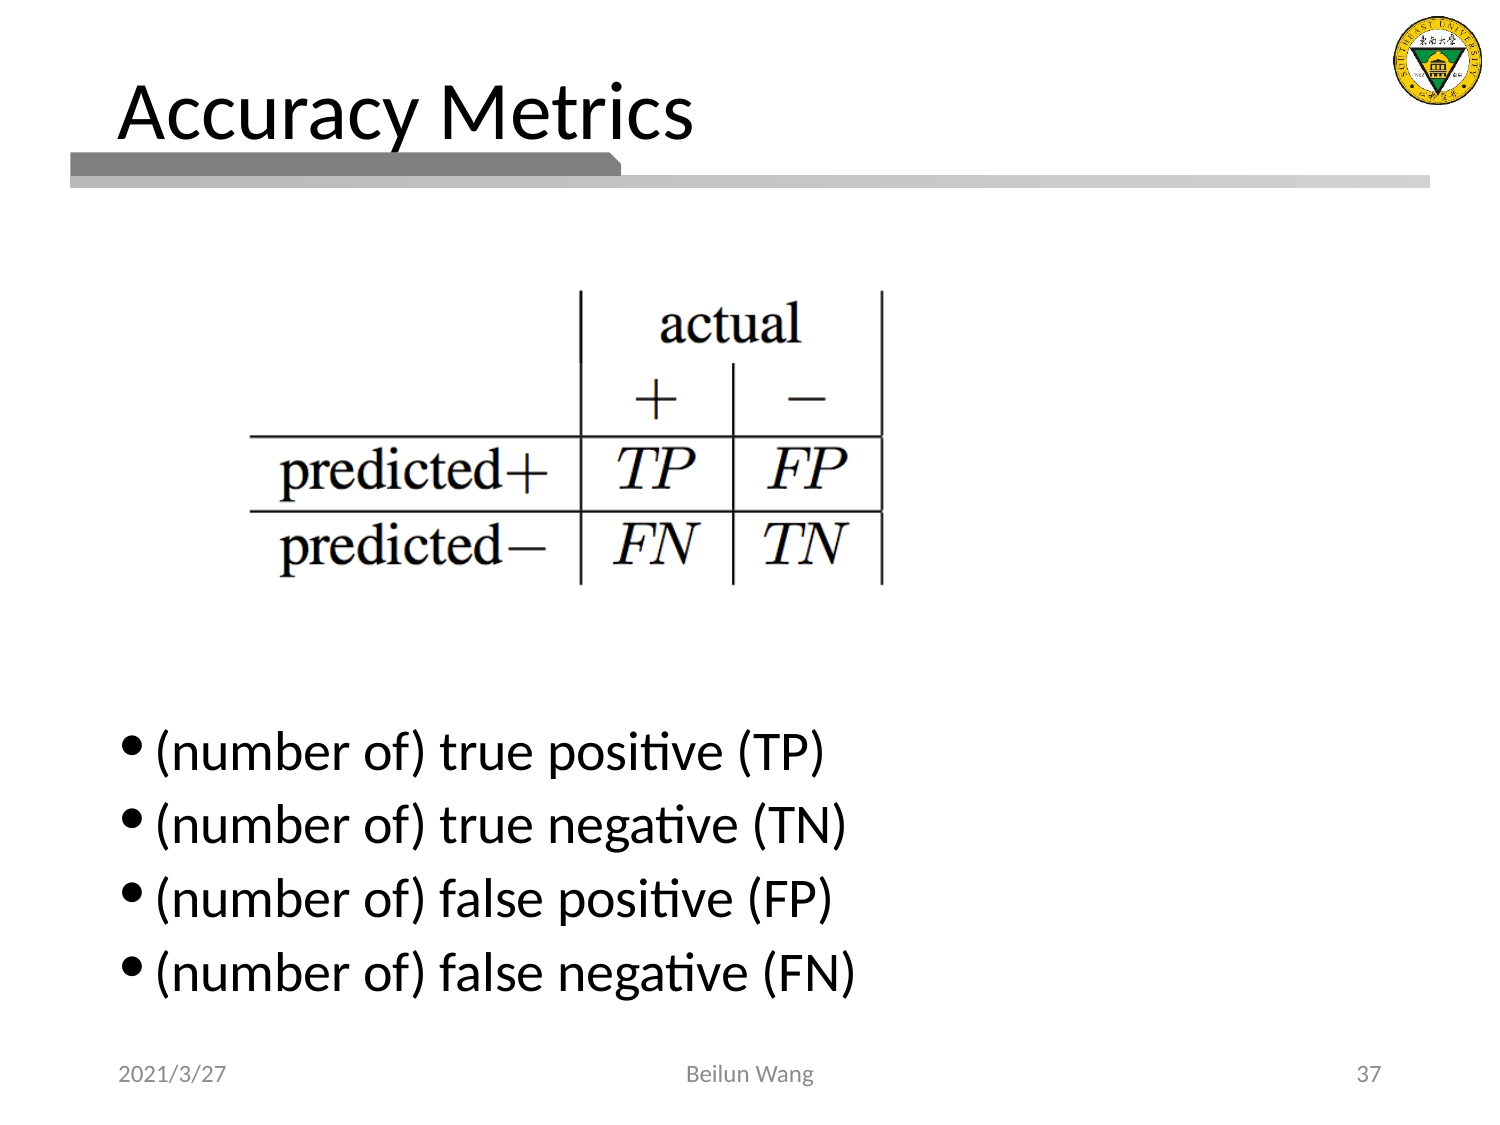

# Accuracy Metrics

(number of) true positive (TP)
(number of) true negative (TN)
(number of) false positive (FP)
(number of) false negative (FN)

2021/3/27
Beilun Wang
37